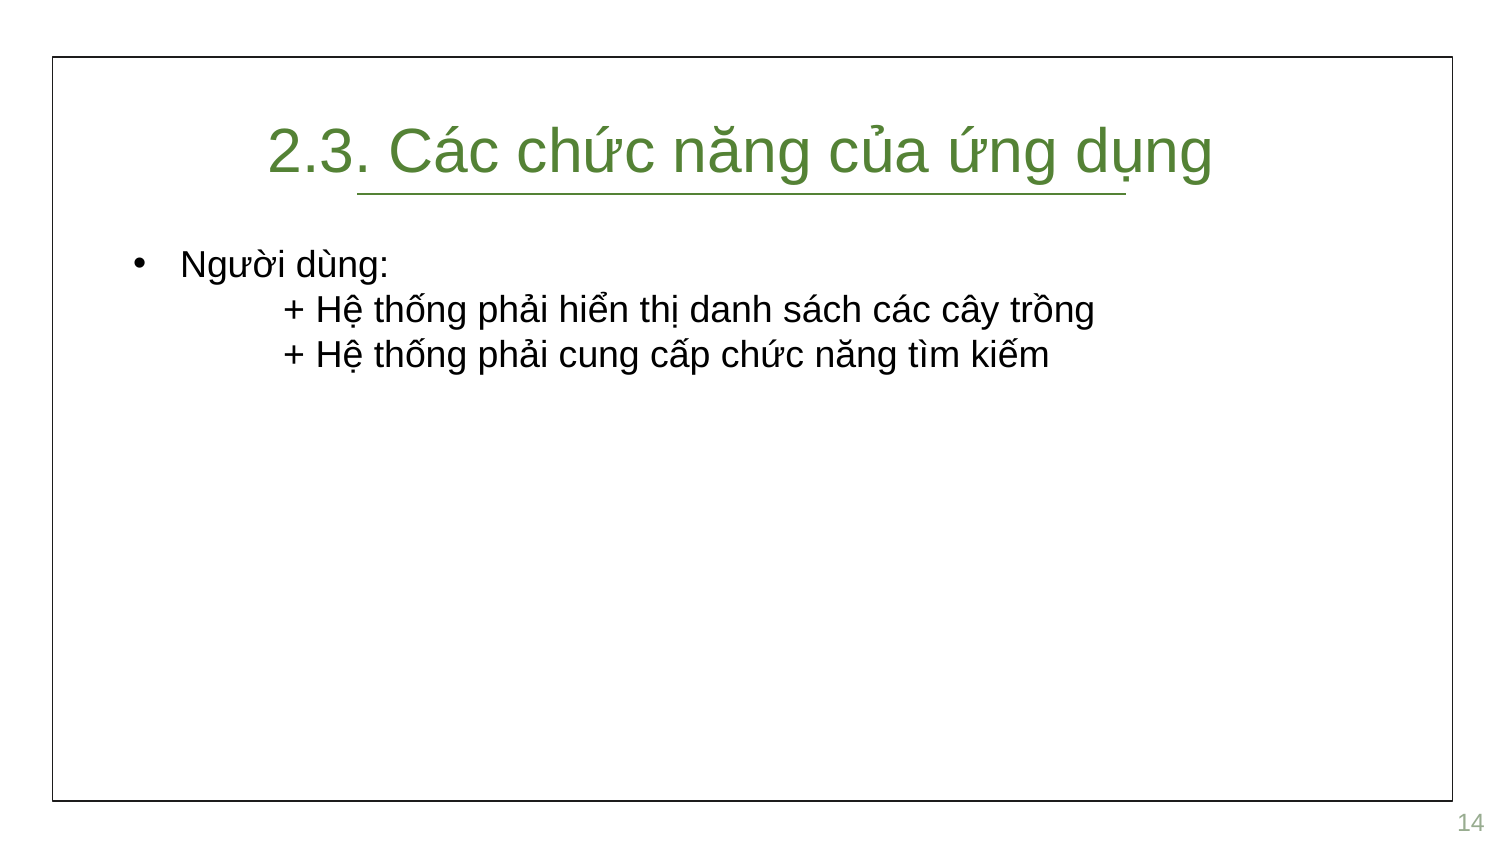

2.3. Các chức năng của ứng dụng
Người dùng:
	+ Hệ thống phải hiển thị danh sách các cây trồng
	+ Hệ thống phải cung cấp chức năng tìm kiếm
14